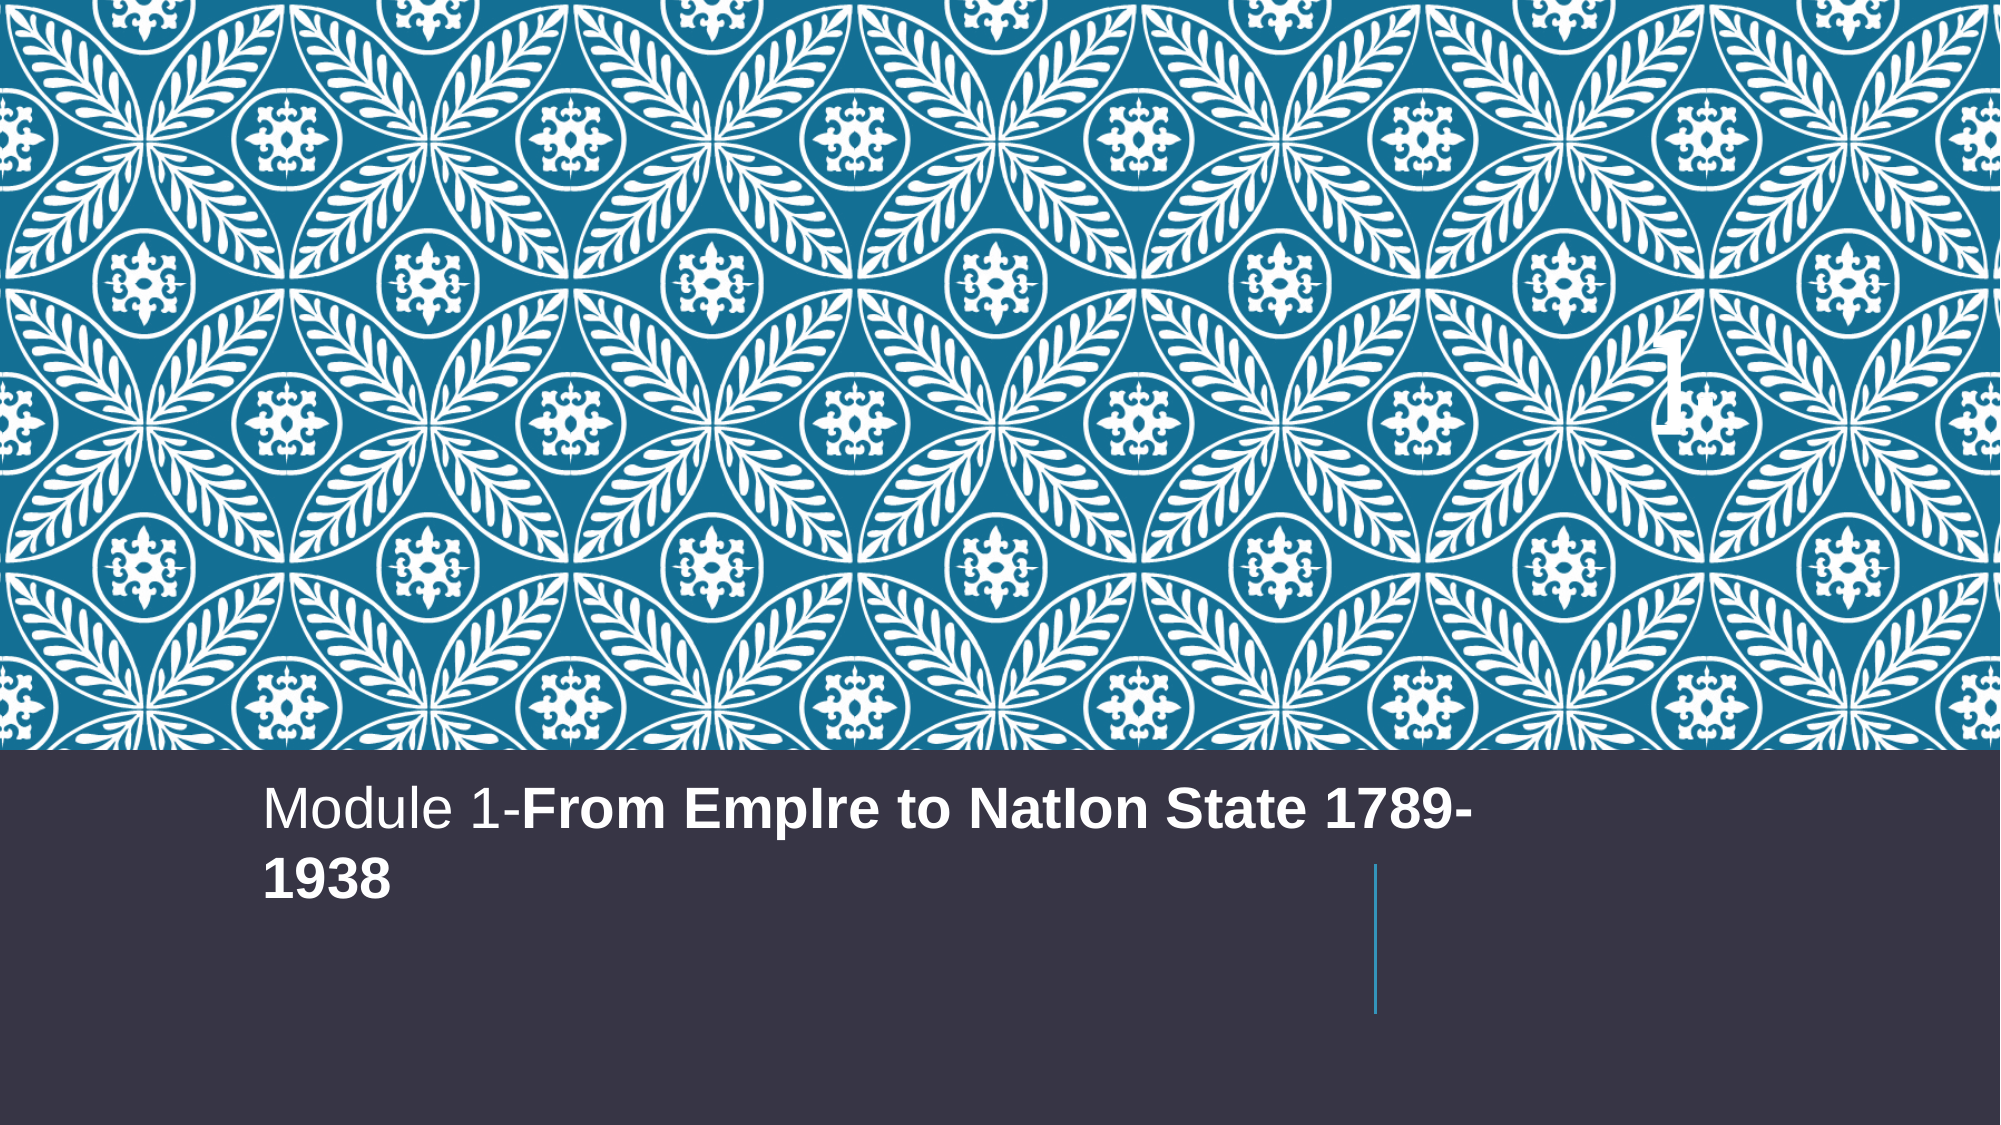

# ].
Module 1-From EmpIre to NatIon State 1789-1938